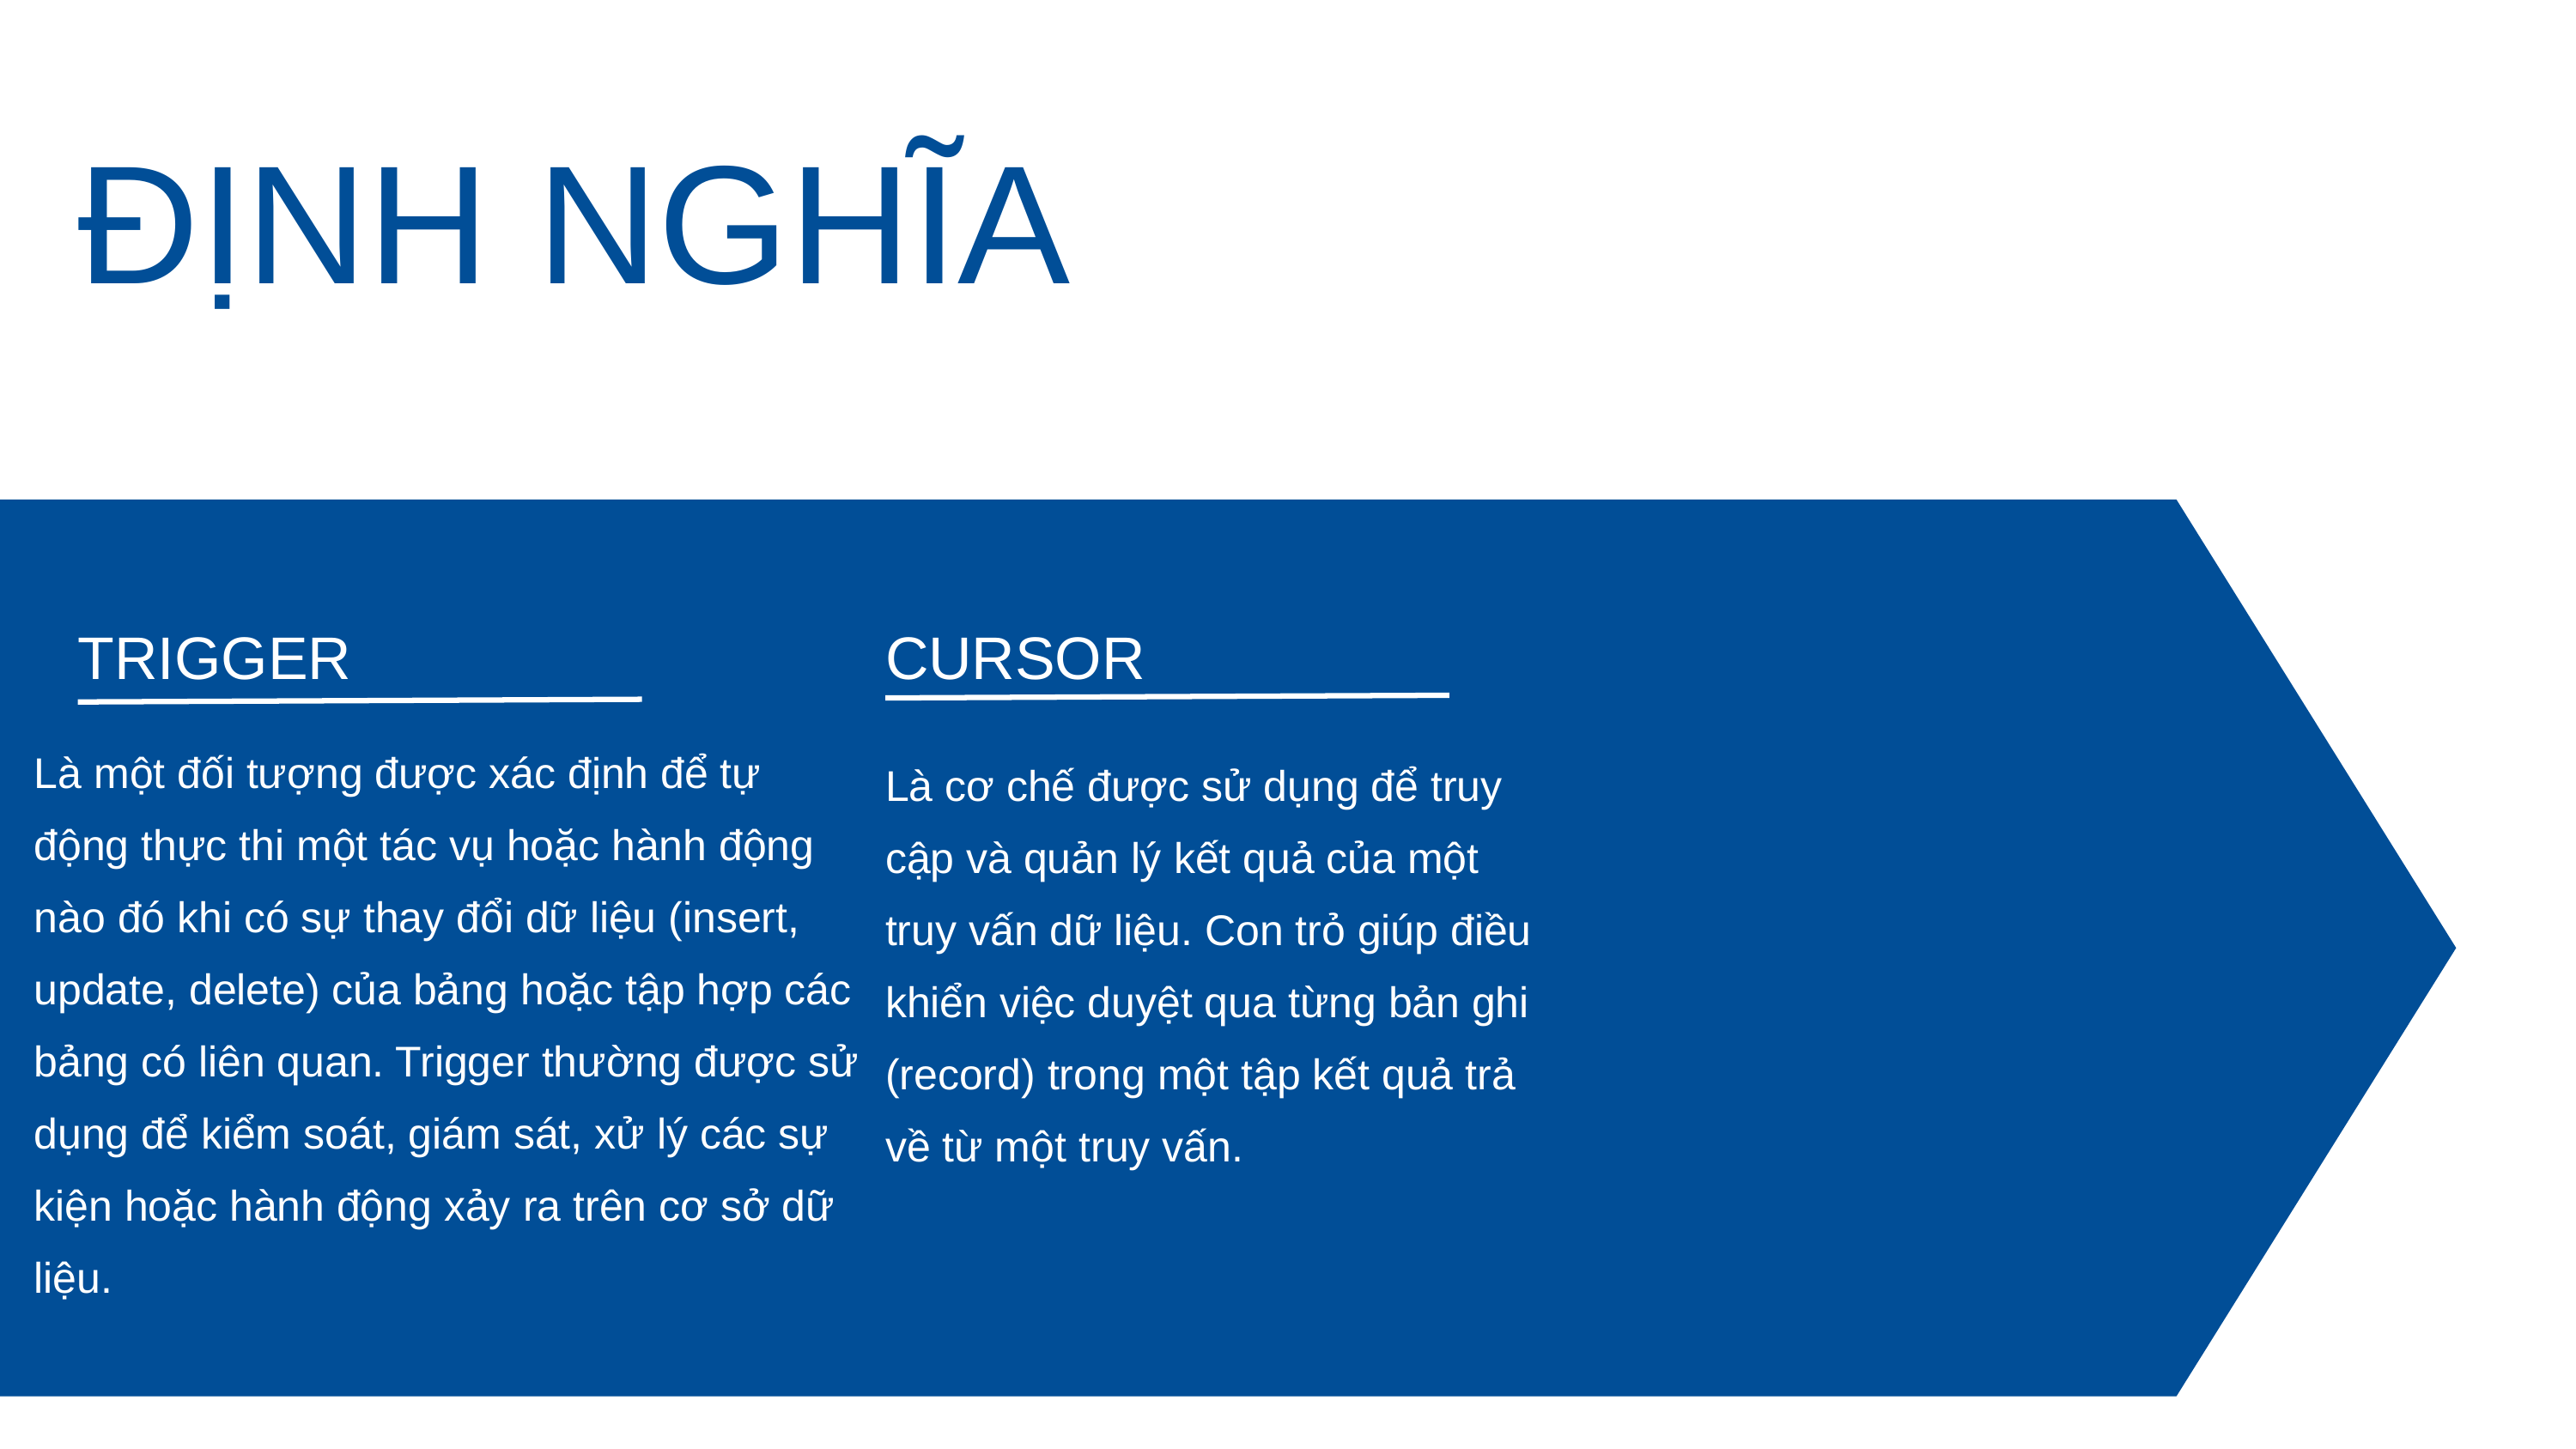

ĐỊNH NGHĨA
TRIGGER
CURSOR
Là một đối tượng được xác định để tự động thực thi một tác vụ hoặc hành động nào đó khi có sự thay đổi dữ liệu (insert, update, delete) của bảng hoặc tập hợp các bảng có liên quan. Trigger thường được sử dụng để kiểm soát, giám sát, xử lý các sự kiện hoặc hành động xảy ra trên cơ sở dữ liệu.
Là cơ chế được sử dụng để truy cập và quản lý kết quả của một truy vấn dữ liệu. Con trỏ giúp điều khiển việc duyệt qua từng bản ghi (record) trong một tập kết quả trả về từ một truy vấn.